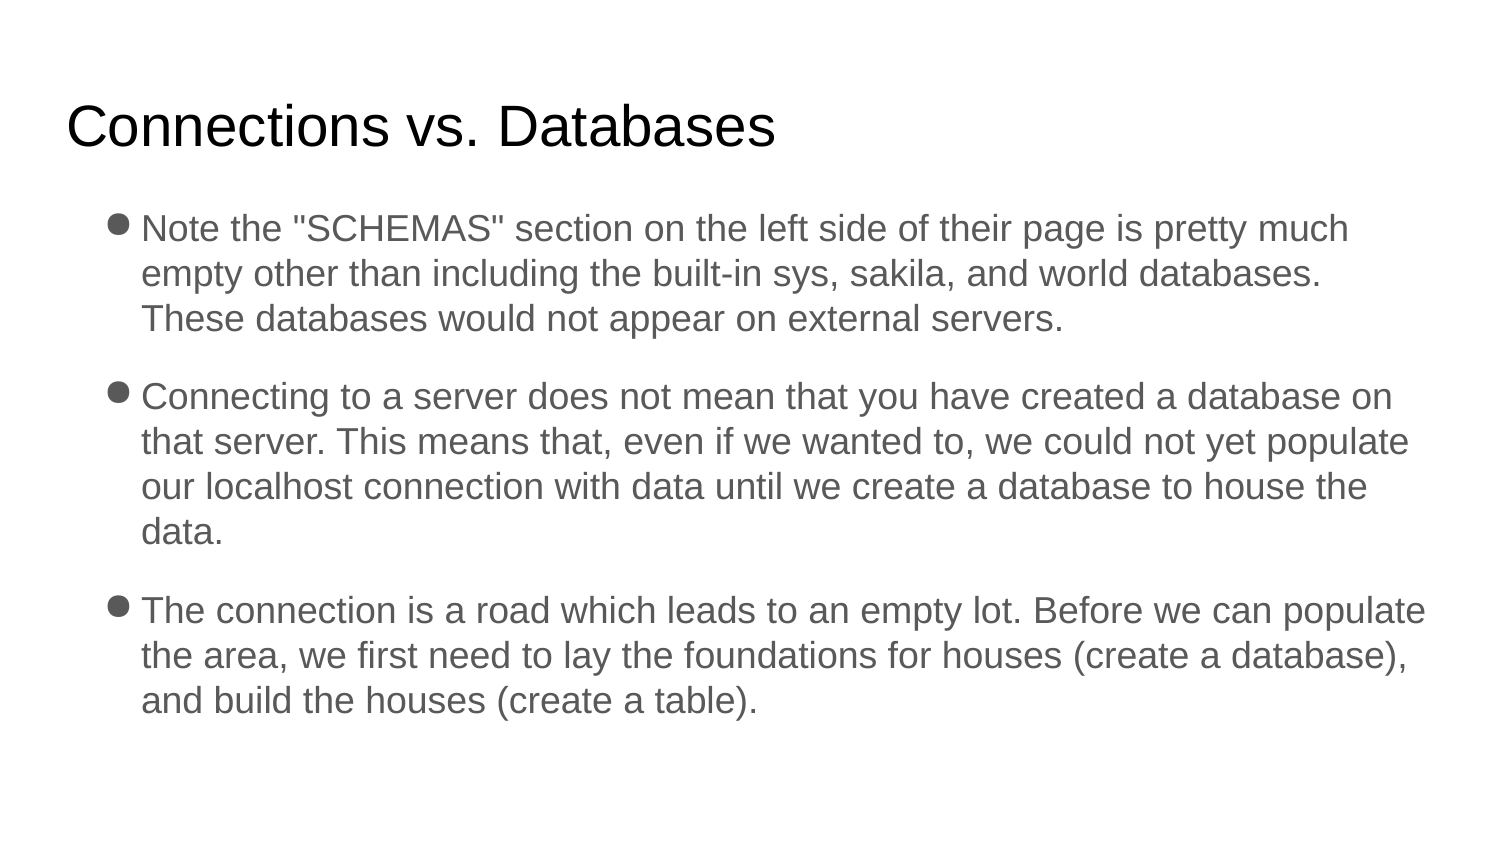

# Connections vs. Databases
Note the "SCHEMAS" section on the left side of their page is pretty much empty other than including the built-in sys, sakila, and world databases. These databases would not appear on external servers.
Connecting to a server does not mean that you have created a database on that server. This means that, even if we wanted to, we could not yet populate our localhost connection with data until we create a database to house the data.
The connection is a road which leads to an empty lot. Before we can populate the area, we first need to lay the foundations for houses (create a database), and build the houses (create a table).